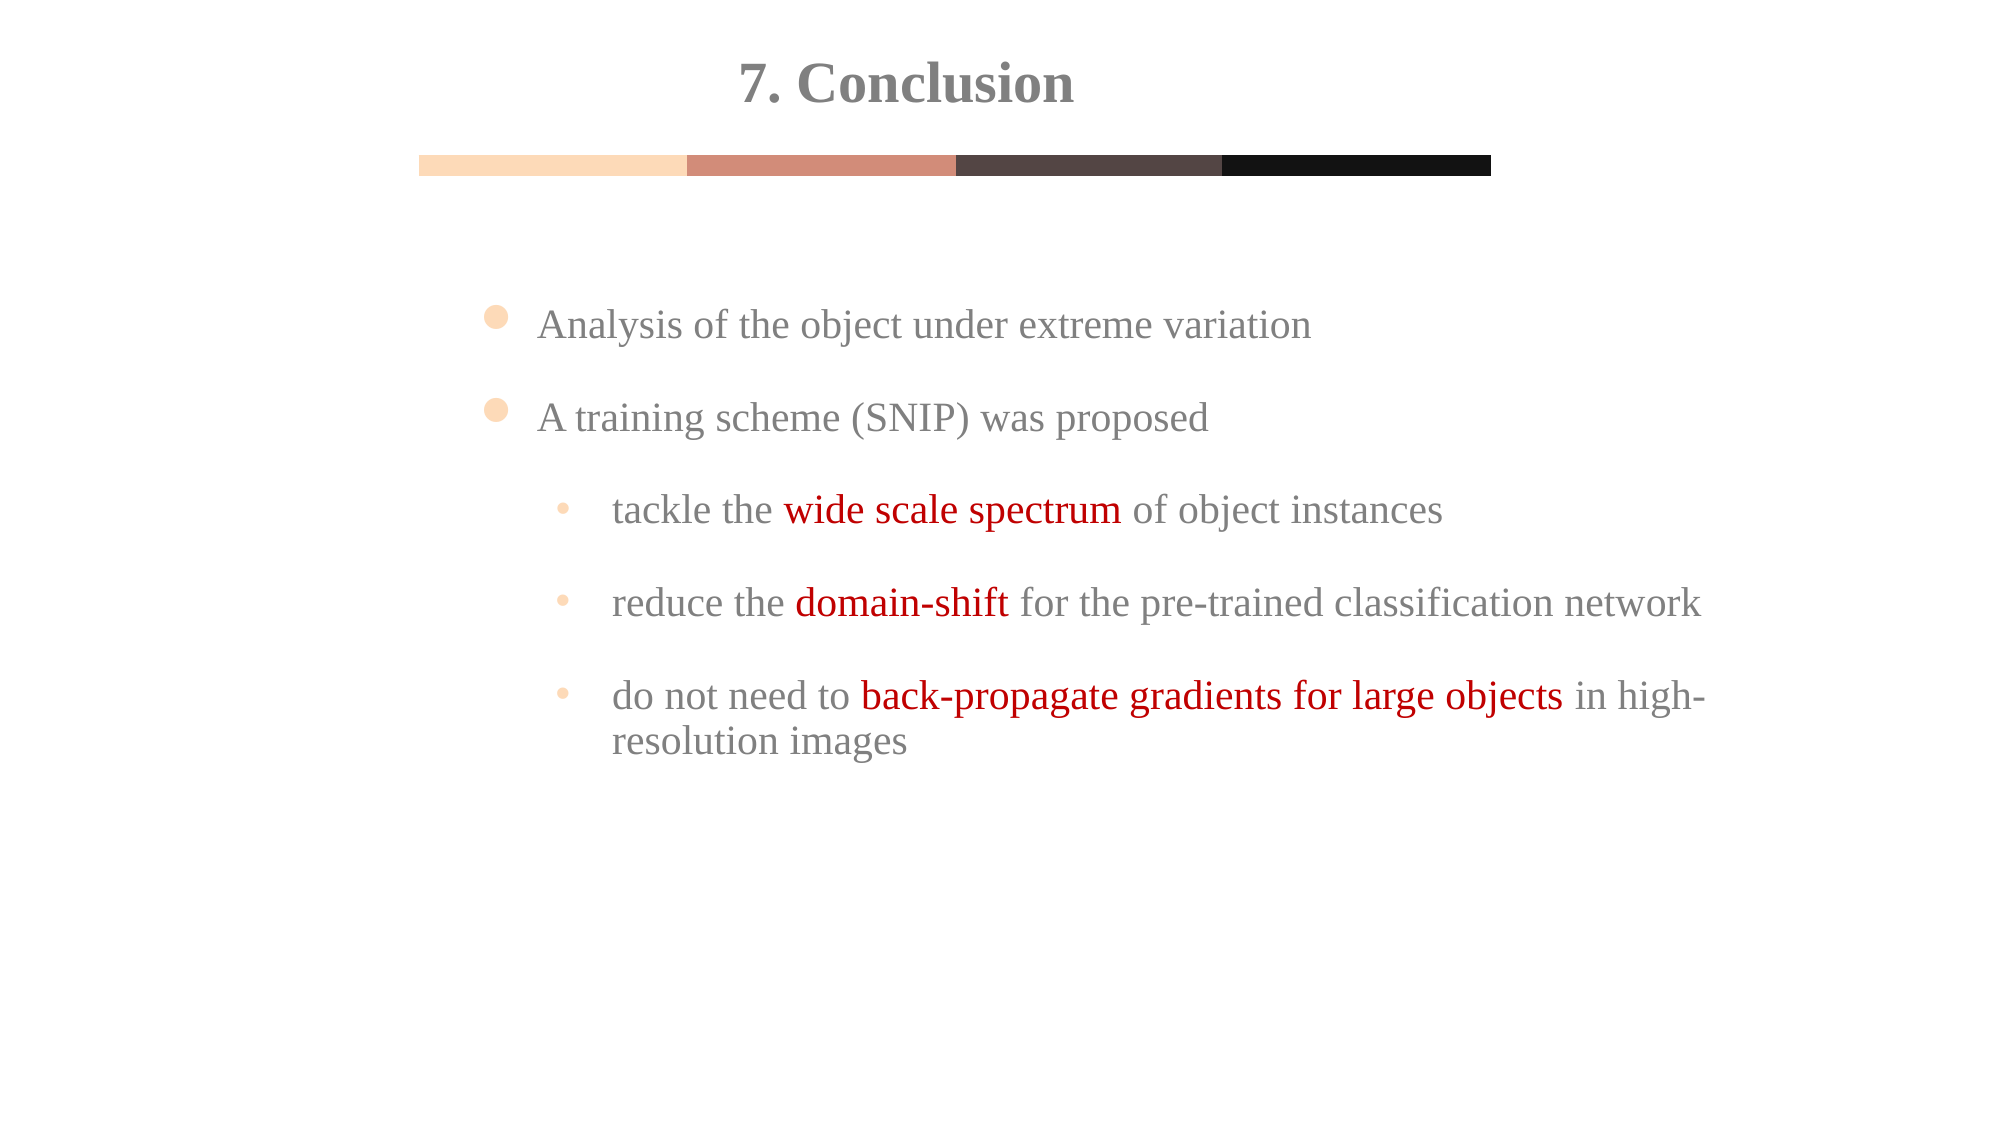

7. Conclusion
Analysis of the object under extreme variation
A training scheme (SNIP) was proposed
tackle the wide scale spectrum of object instances
reduce the domain-shift for the pre-trained classification network
do not need to back-propagate gradients for large objects in high-resolution images